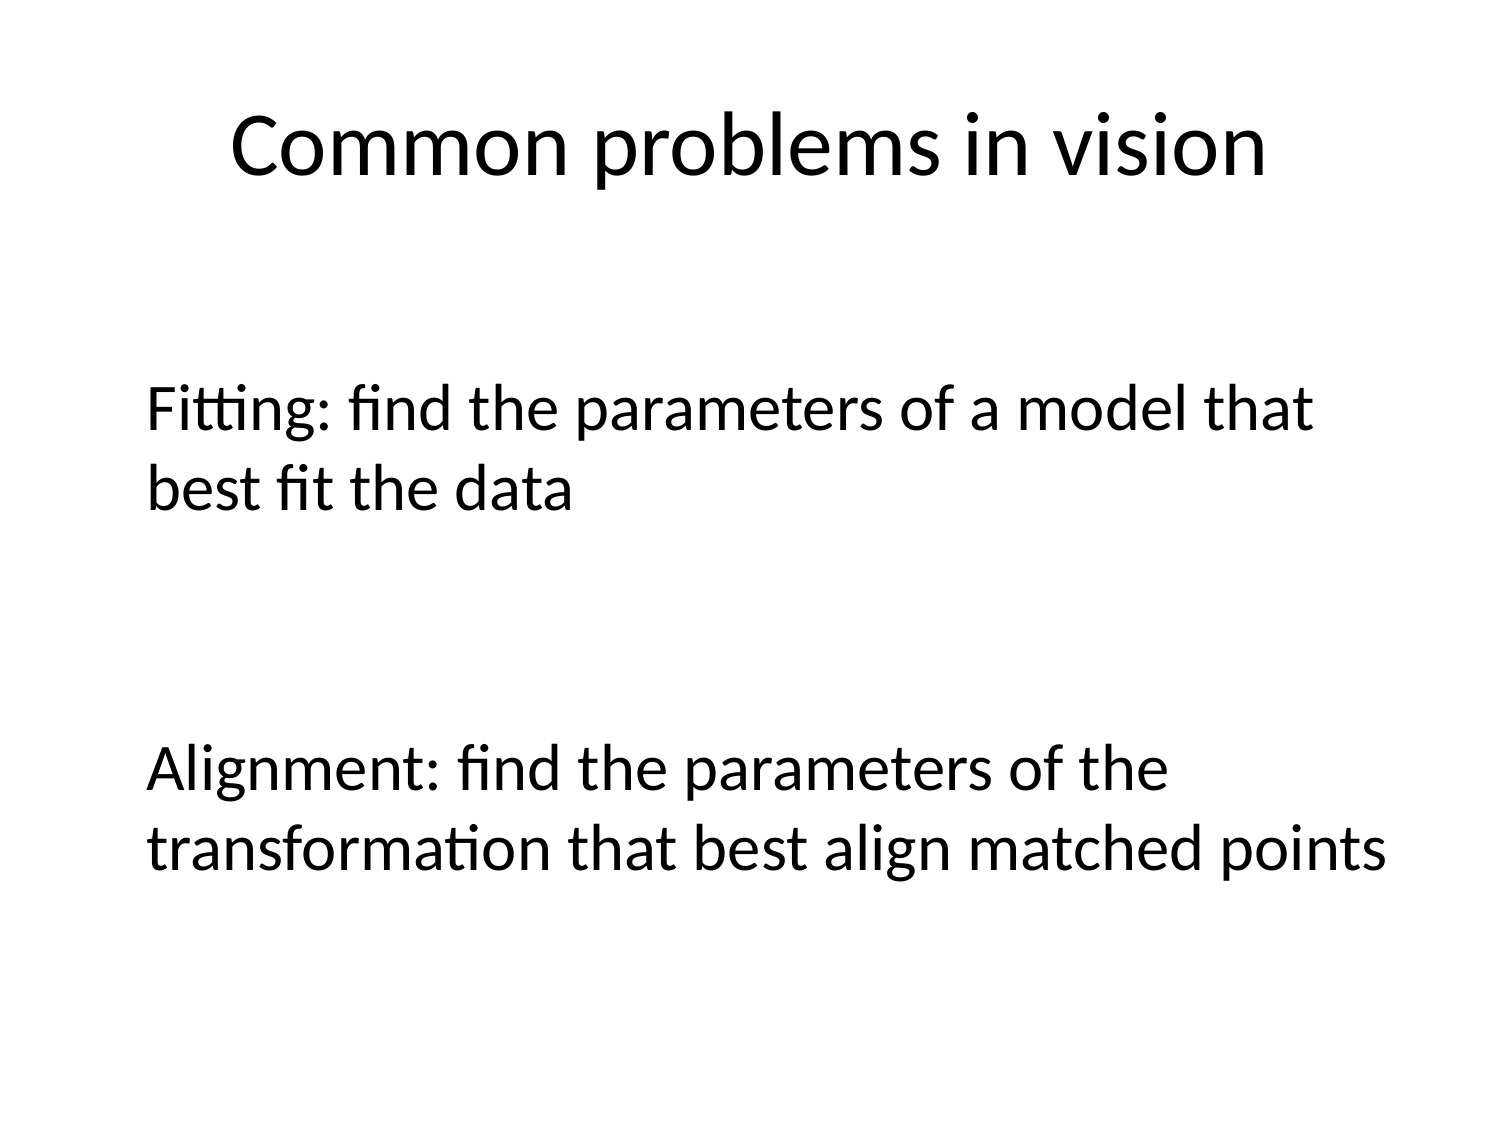

# Common problems in vision

	Fitting: find the parameters of a model that best fit the data

	Alignment: find the parameters of the transformation that best align matched points